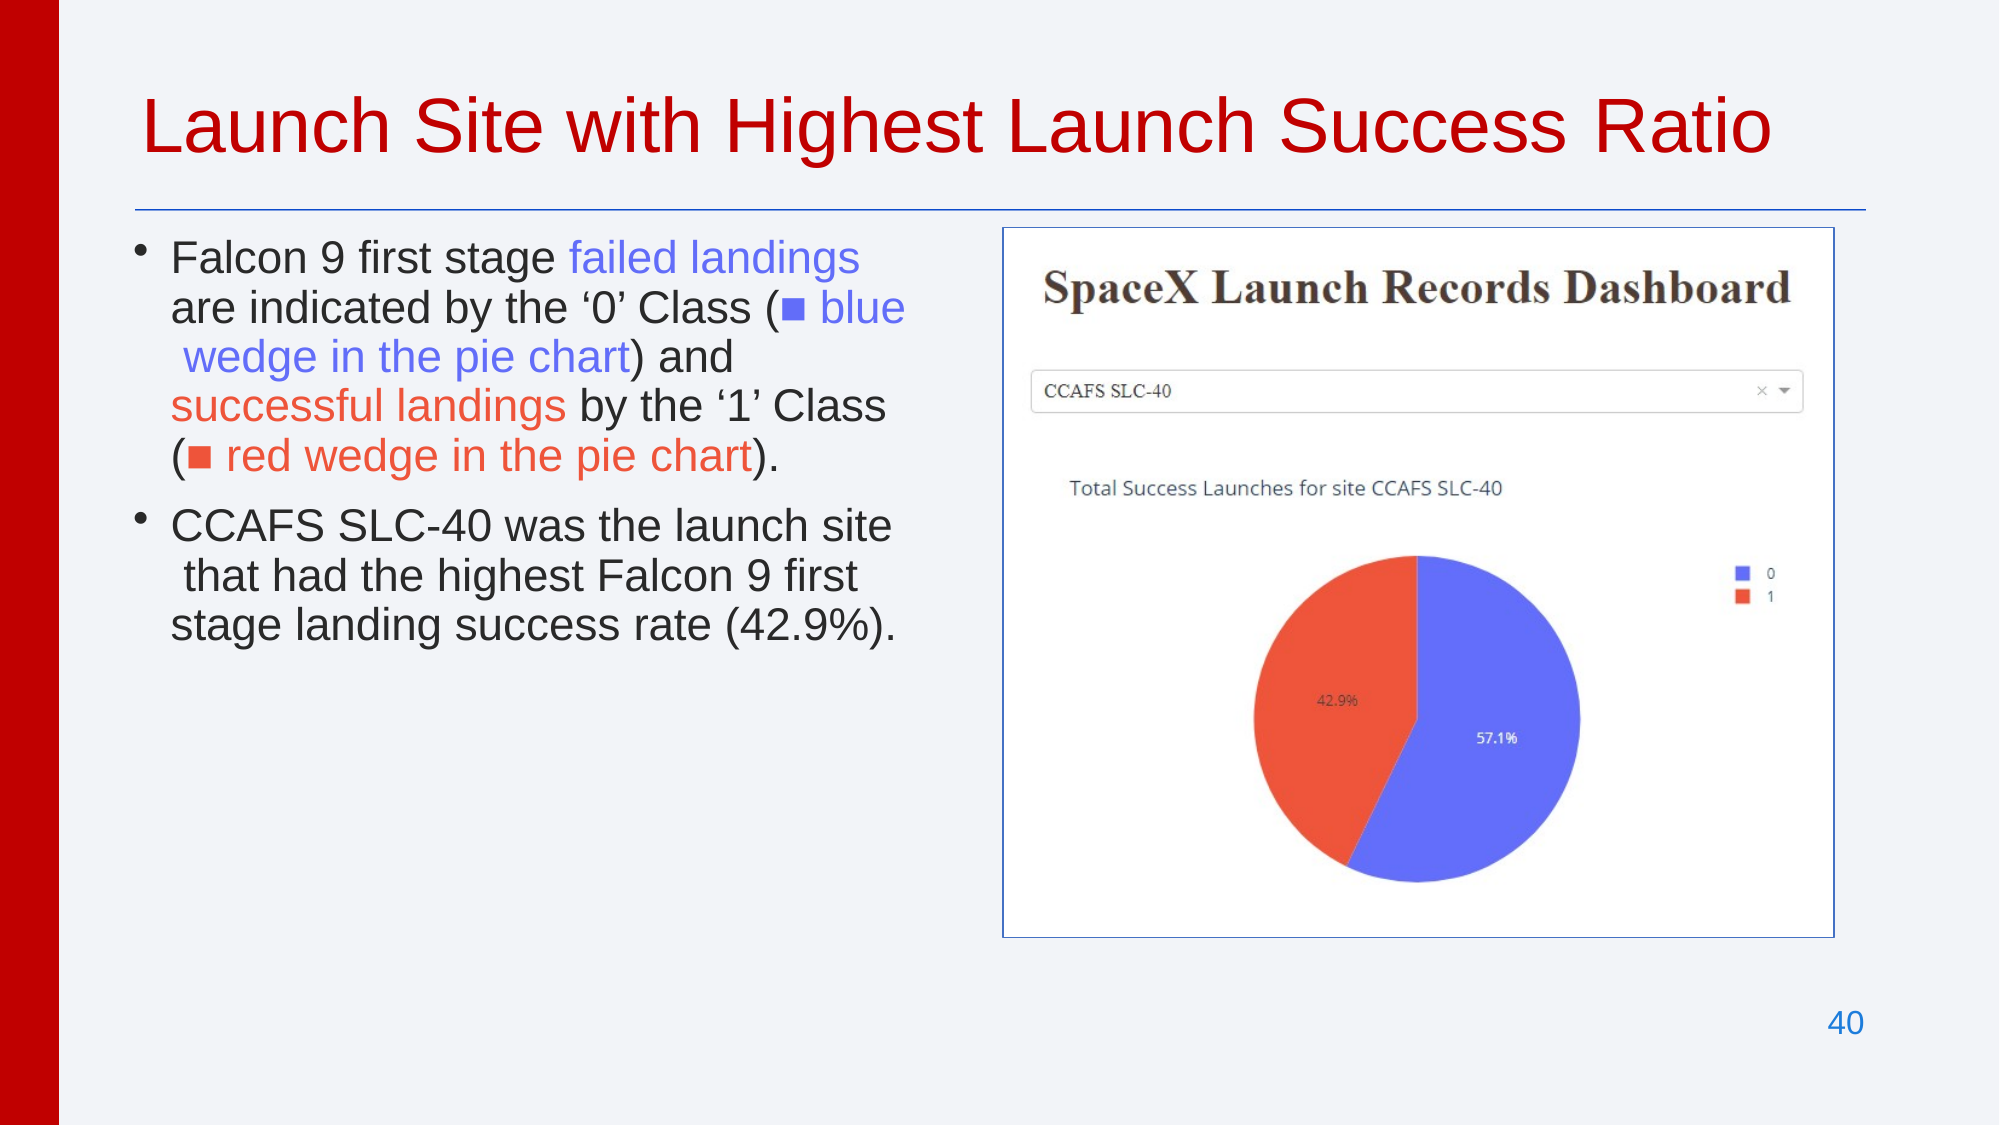

# Launch Site with Highest Launch Success Ratio

Falcon 9 first stage failed landings  are indicated by the ‘0’ Class (■ blue  wedge in the pie chart) and  successful landings by the ‘1’ Class  (■ red wedge in the pie chart).
CCAFS SLC-40 was the launch site  that had the highest Falcon 9 first  stage landing success rate (42.9%).
40